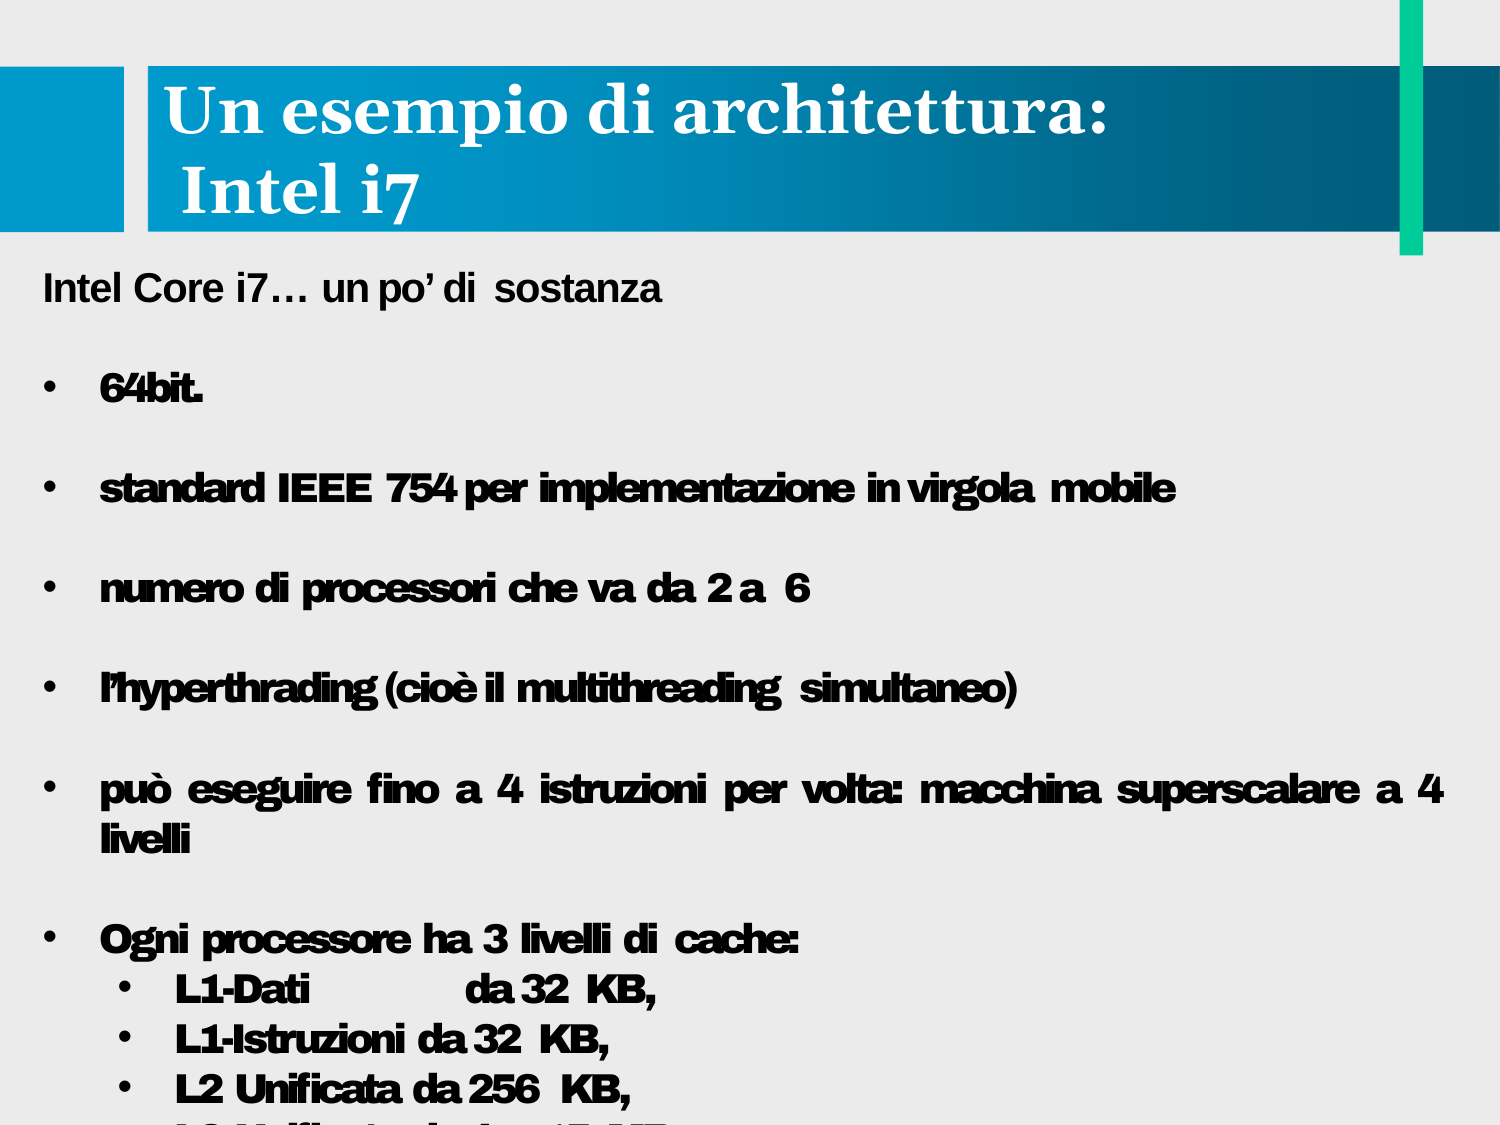

# Un esempio di architettura:  Intel i7

Intel Core i7… un po’ di sostanza
64bit.
standard IEEE 754 per implementazione in virgola mobile
numero di processori che va da 2 a 6
l’hyperthrading (cioè il multithreading simultaneo)
può eseguire fino a 4 istruzioni per volta: macchina superscalare a 4 livelli
Ogni processore ha 3 livelli di cache:
L1-Dati	da 32 KB,
L1-Istruzioni da 32 KB,
L2 Unificata da 256 KB,
L3 Unificata da 4 a 15 MB